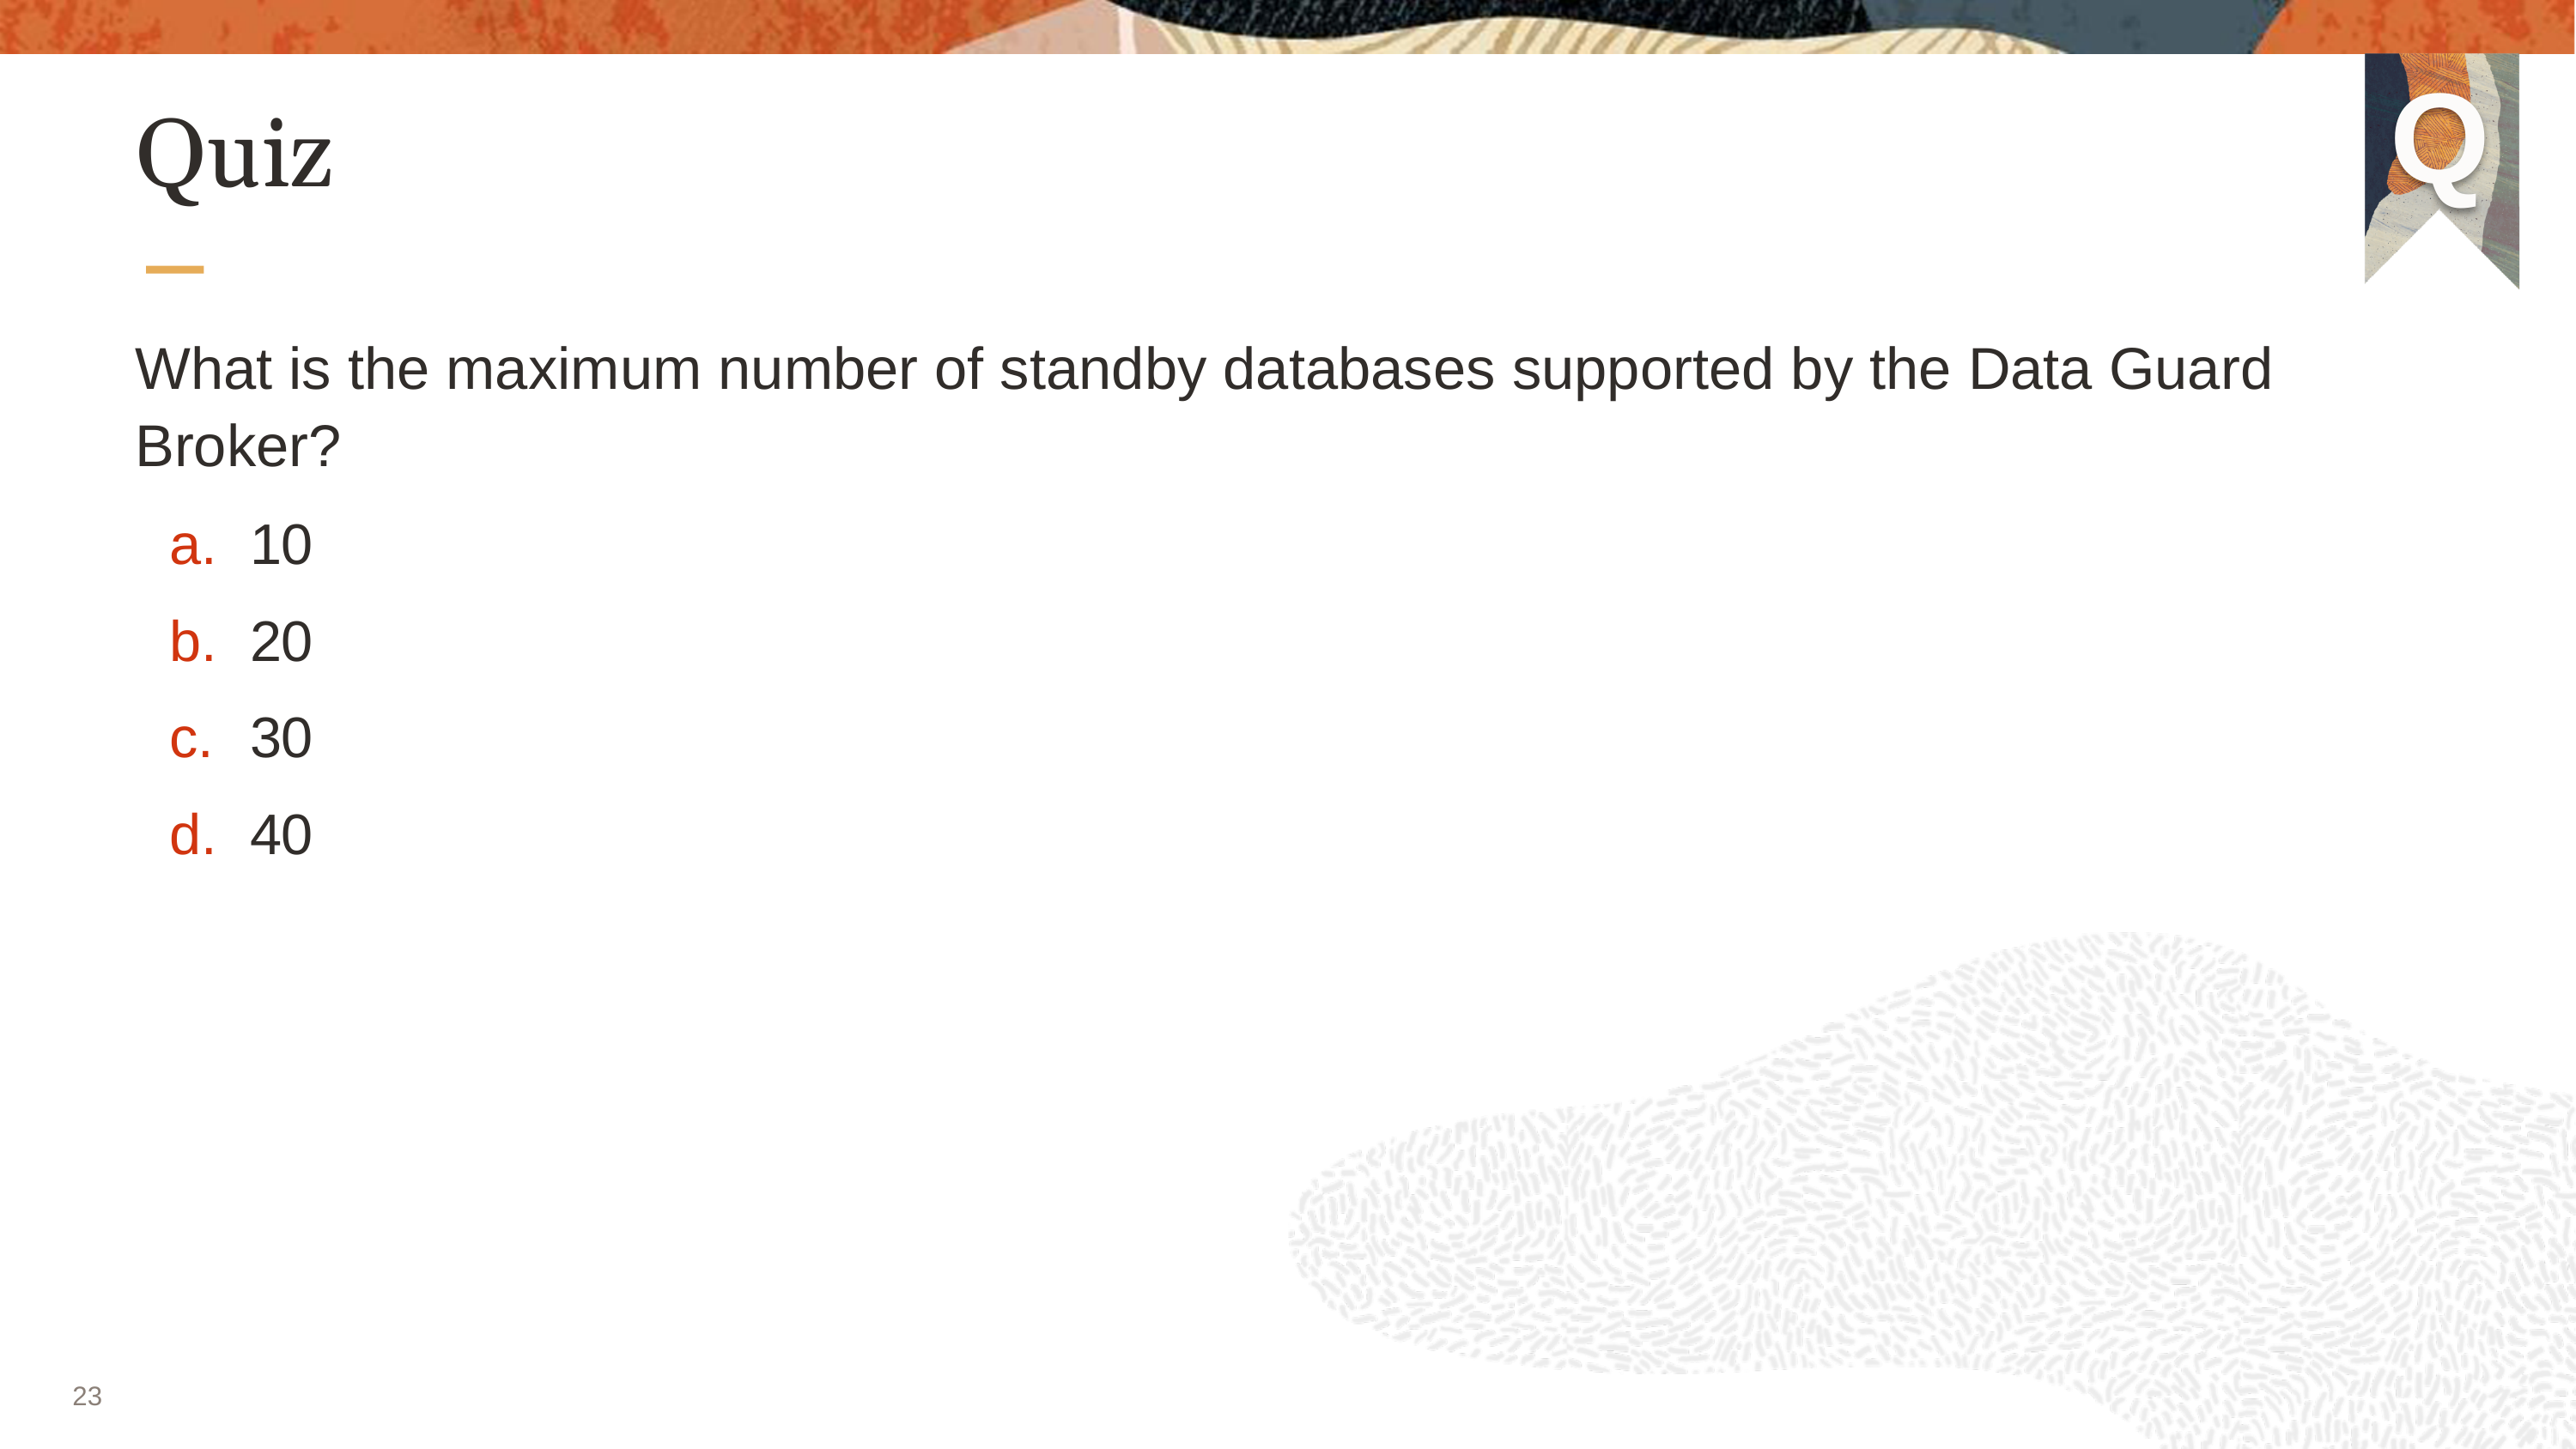

# Quiz
What is the maximum number of standby databases supported by the Data Guard Broker?
10
20
30
40